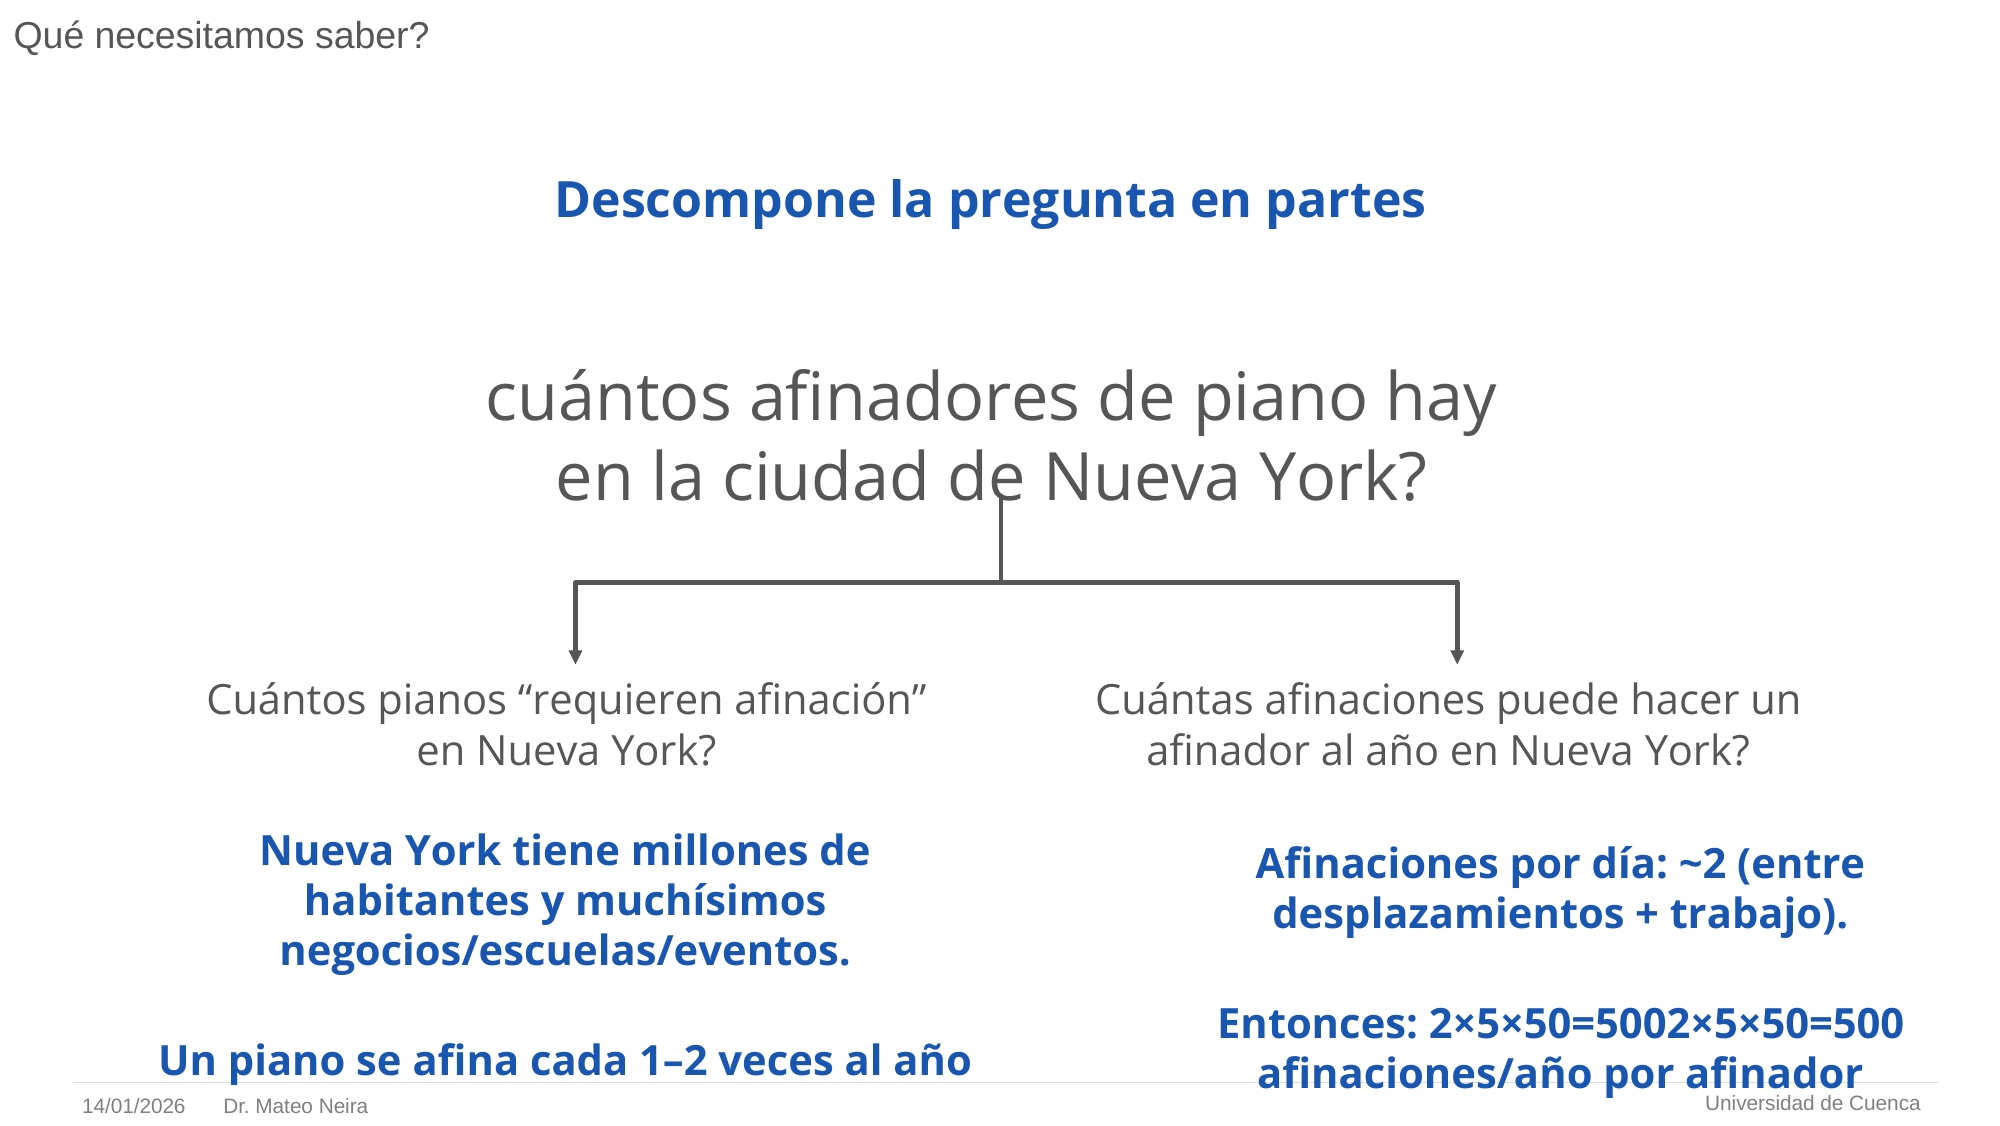

# Qué necesitamos saber?
Descompone la pregunta en partes

cuántos afinadores de piano hay en la ciudad de Nueva York?
Cuántos pianos “requieren afinación” en Nueva York?
Cuántas afinaciones puede hacer un afinador al año en Nueva York?
Nueva York tiene millones de habitantes y muchísimos negocios/escuelas/eventos.

Un piano se afina cada 1–2 veces al año
Afinaciones por día: ~2 (entre desplazamientos + trabajo).

Entonces: 2×5×50=5002×5×50=500 afinaciones/año por afinador